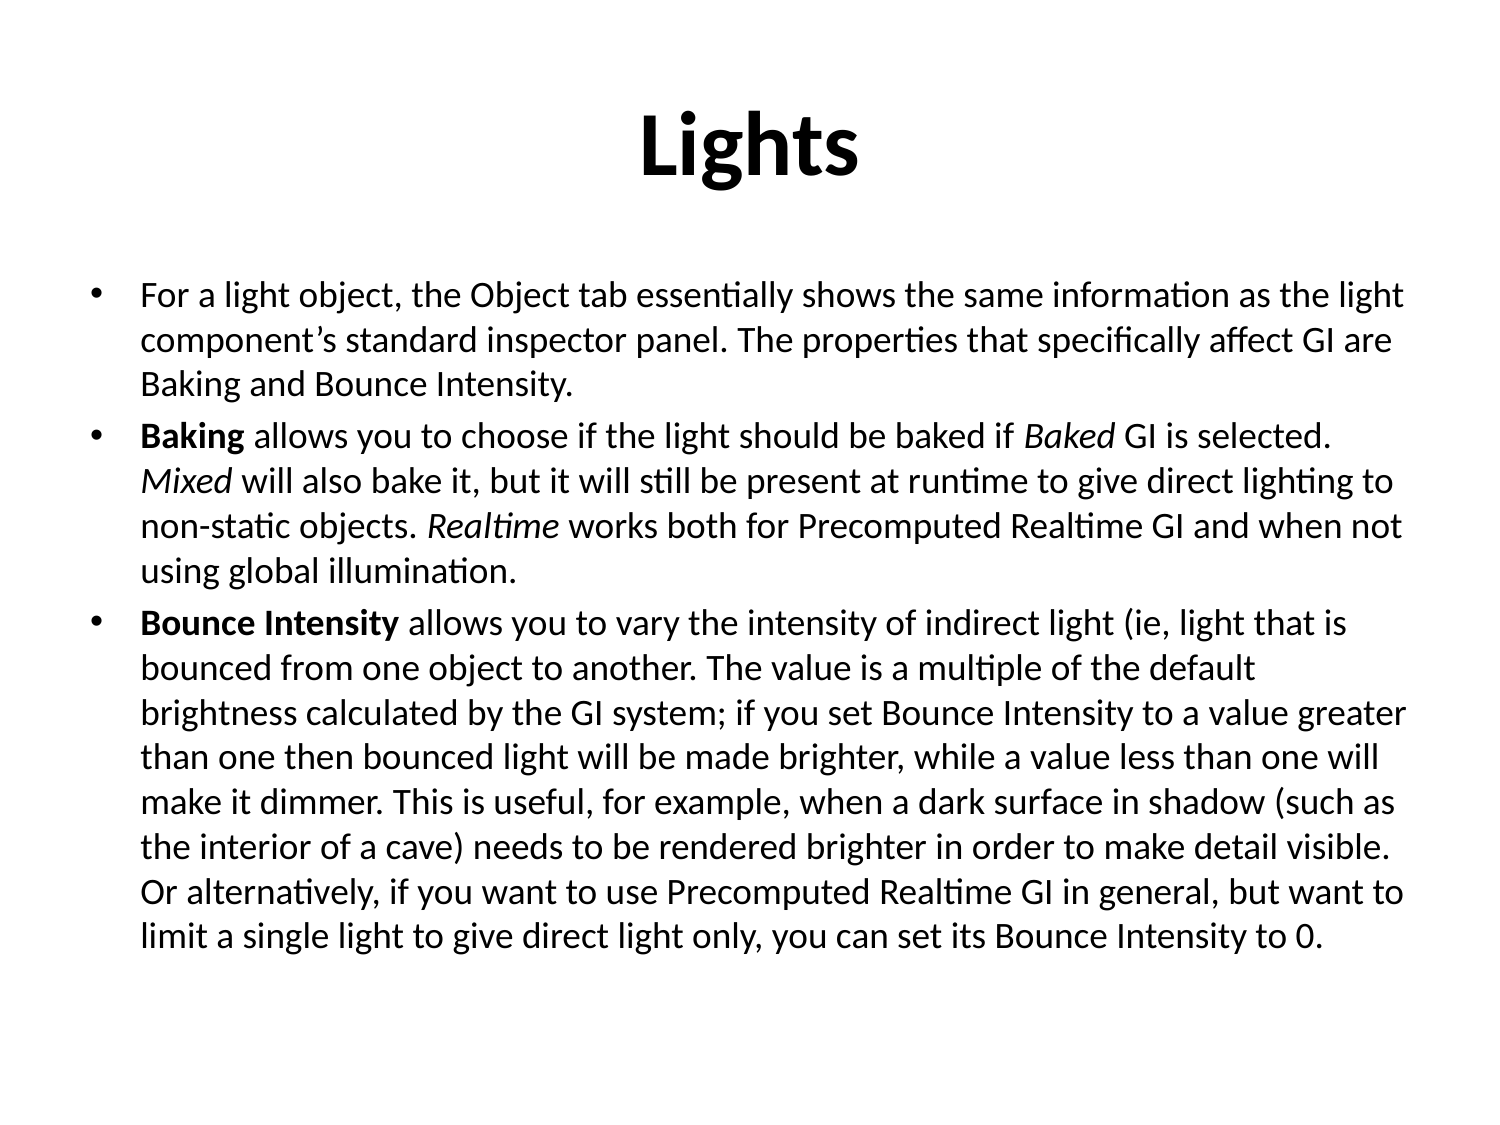

# Lights
For a light object, the Object tab essentially shows the same information as the light component’s standard inspector panel. The properties that specifically affect GI are Baking and Bounce Intensity.
Baking allows you to choose if the light should be baked if Baked GI is selected. Mixed will also bake it, but it will still be present at runtime to give direct lighting to non-static objects. Realtime works both for Precomputed Realtime GI and when not using global illumination.
Bounce Intensity allows you to vary the intensity of indirect light (ie, light that is bounced from one object to another. The value is a multiple of the default brightness calculated by the GI system; if you set Bounce Intensity to a value greater than one then bounced light will be made brighter, while a value less than one will make it dimmer. This is useful, for example, when a dark surface in shadow (such as the interior of a cave) needs to be rendered brighter in order to make detail visible. Or alternatively, if you want to use Precomputed Realtime GI in general, but want to limit a single light to give direct light only, you can set its Bounce Intensity to 0.